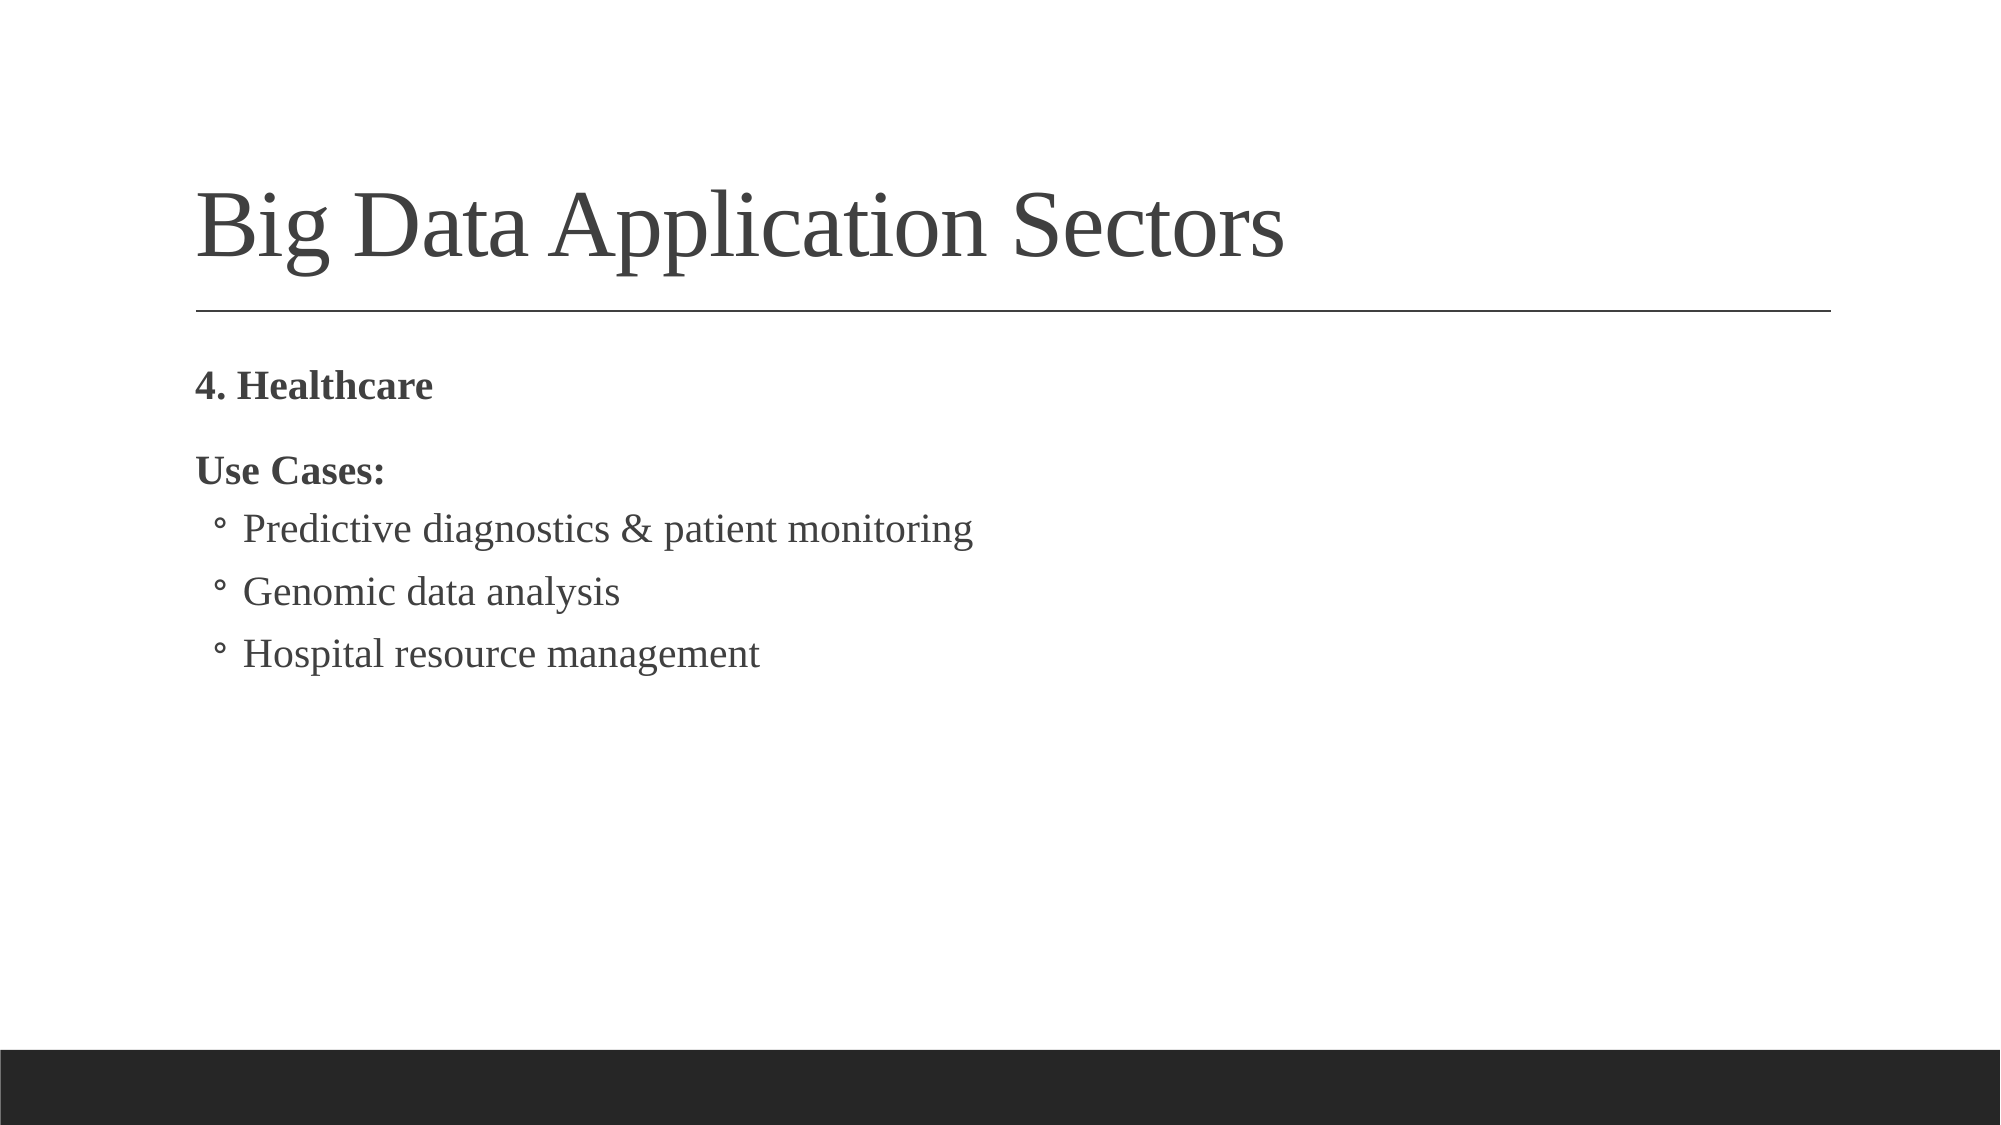

# Big Data Application Sectors
4. Healthcare
Use Cases:
Predictive diagnostics & patient monitoring
Genomic data analysis
Hospital resource management